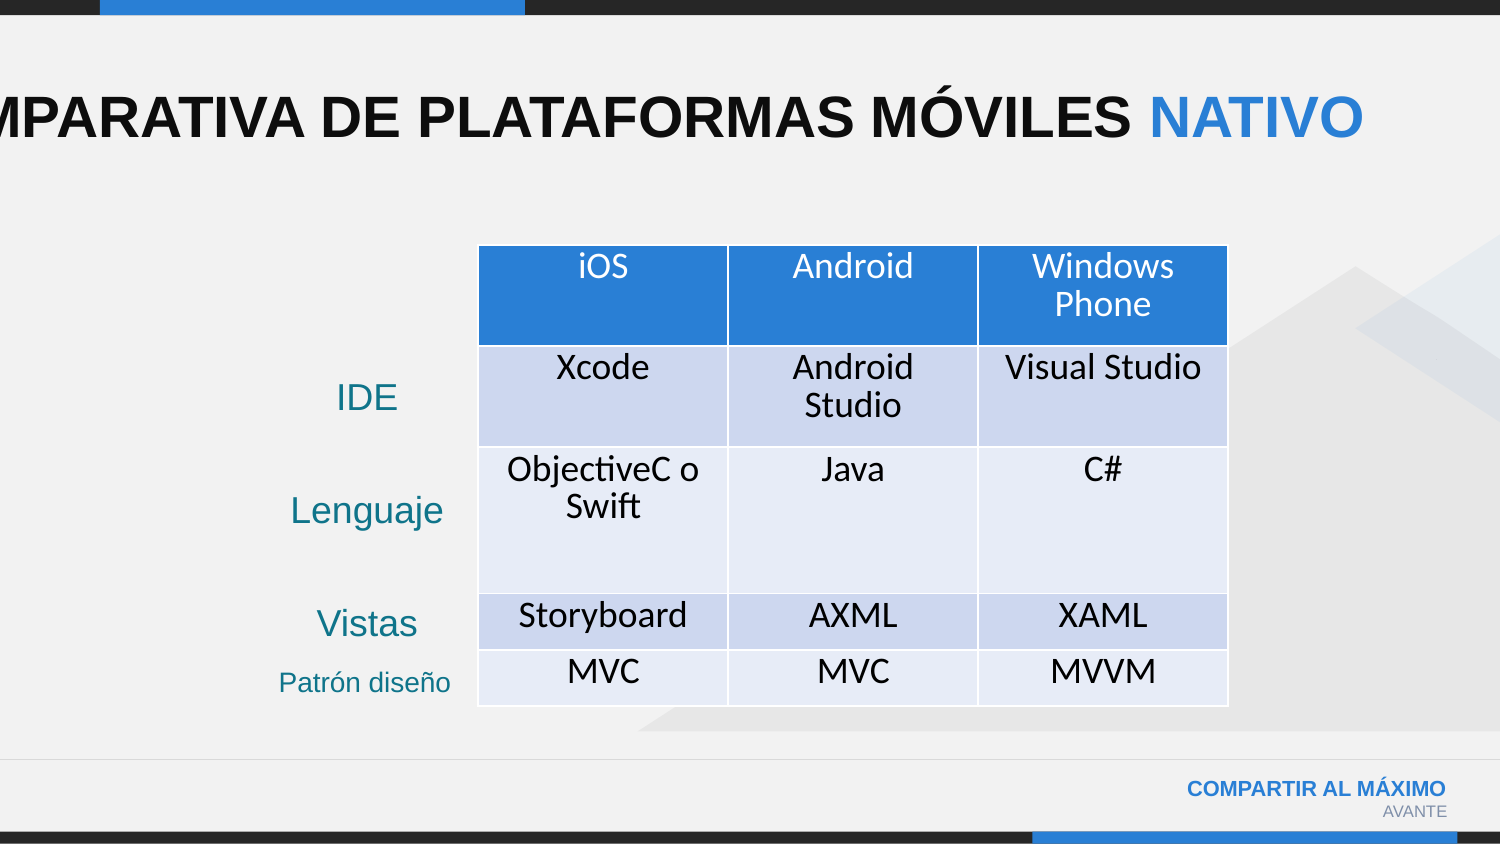

COMPARATIVA DE PLATAFORMAS MÓVILES NATIVO
| iOS | Android | Windows Phone |
| --- | --- | --- |
| Xcode | Android Studio | Visual Studio |
| ObjectiveC o Swift | Java | C# |
| Storyboard | AXML | XAML |
| MVC | MVC | MVVM |

IDE
Lenguaje

Vistas
Patrón diseño